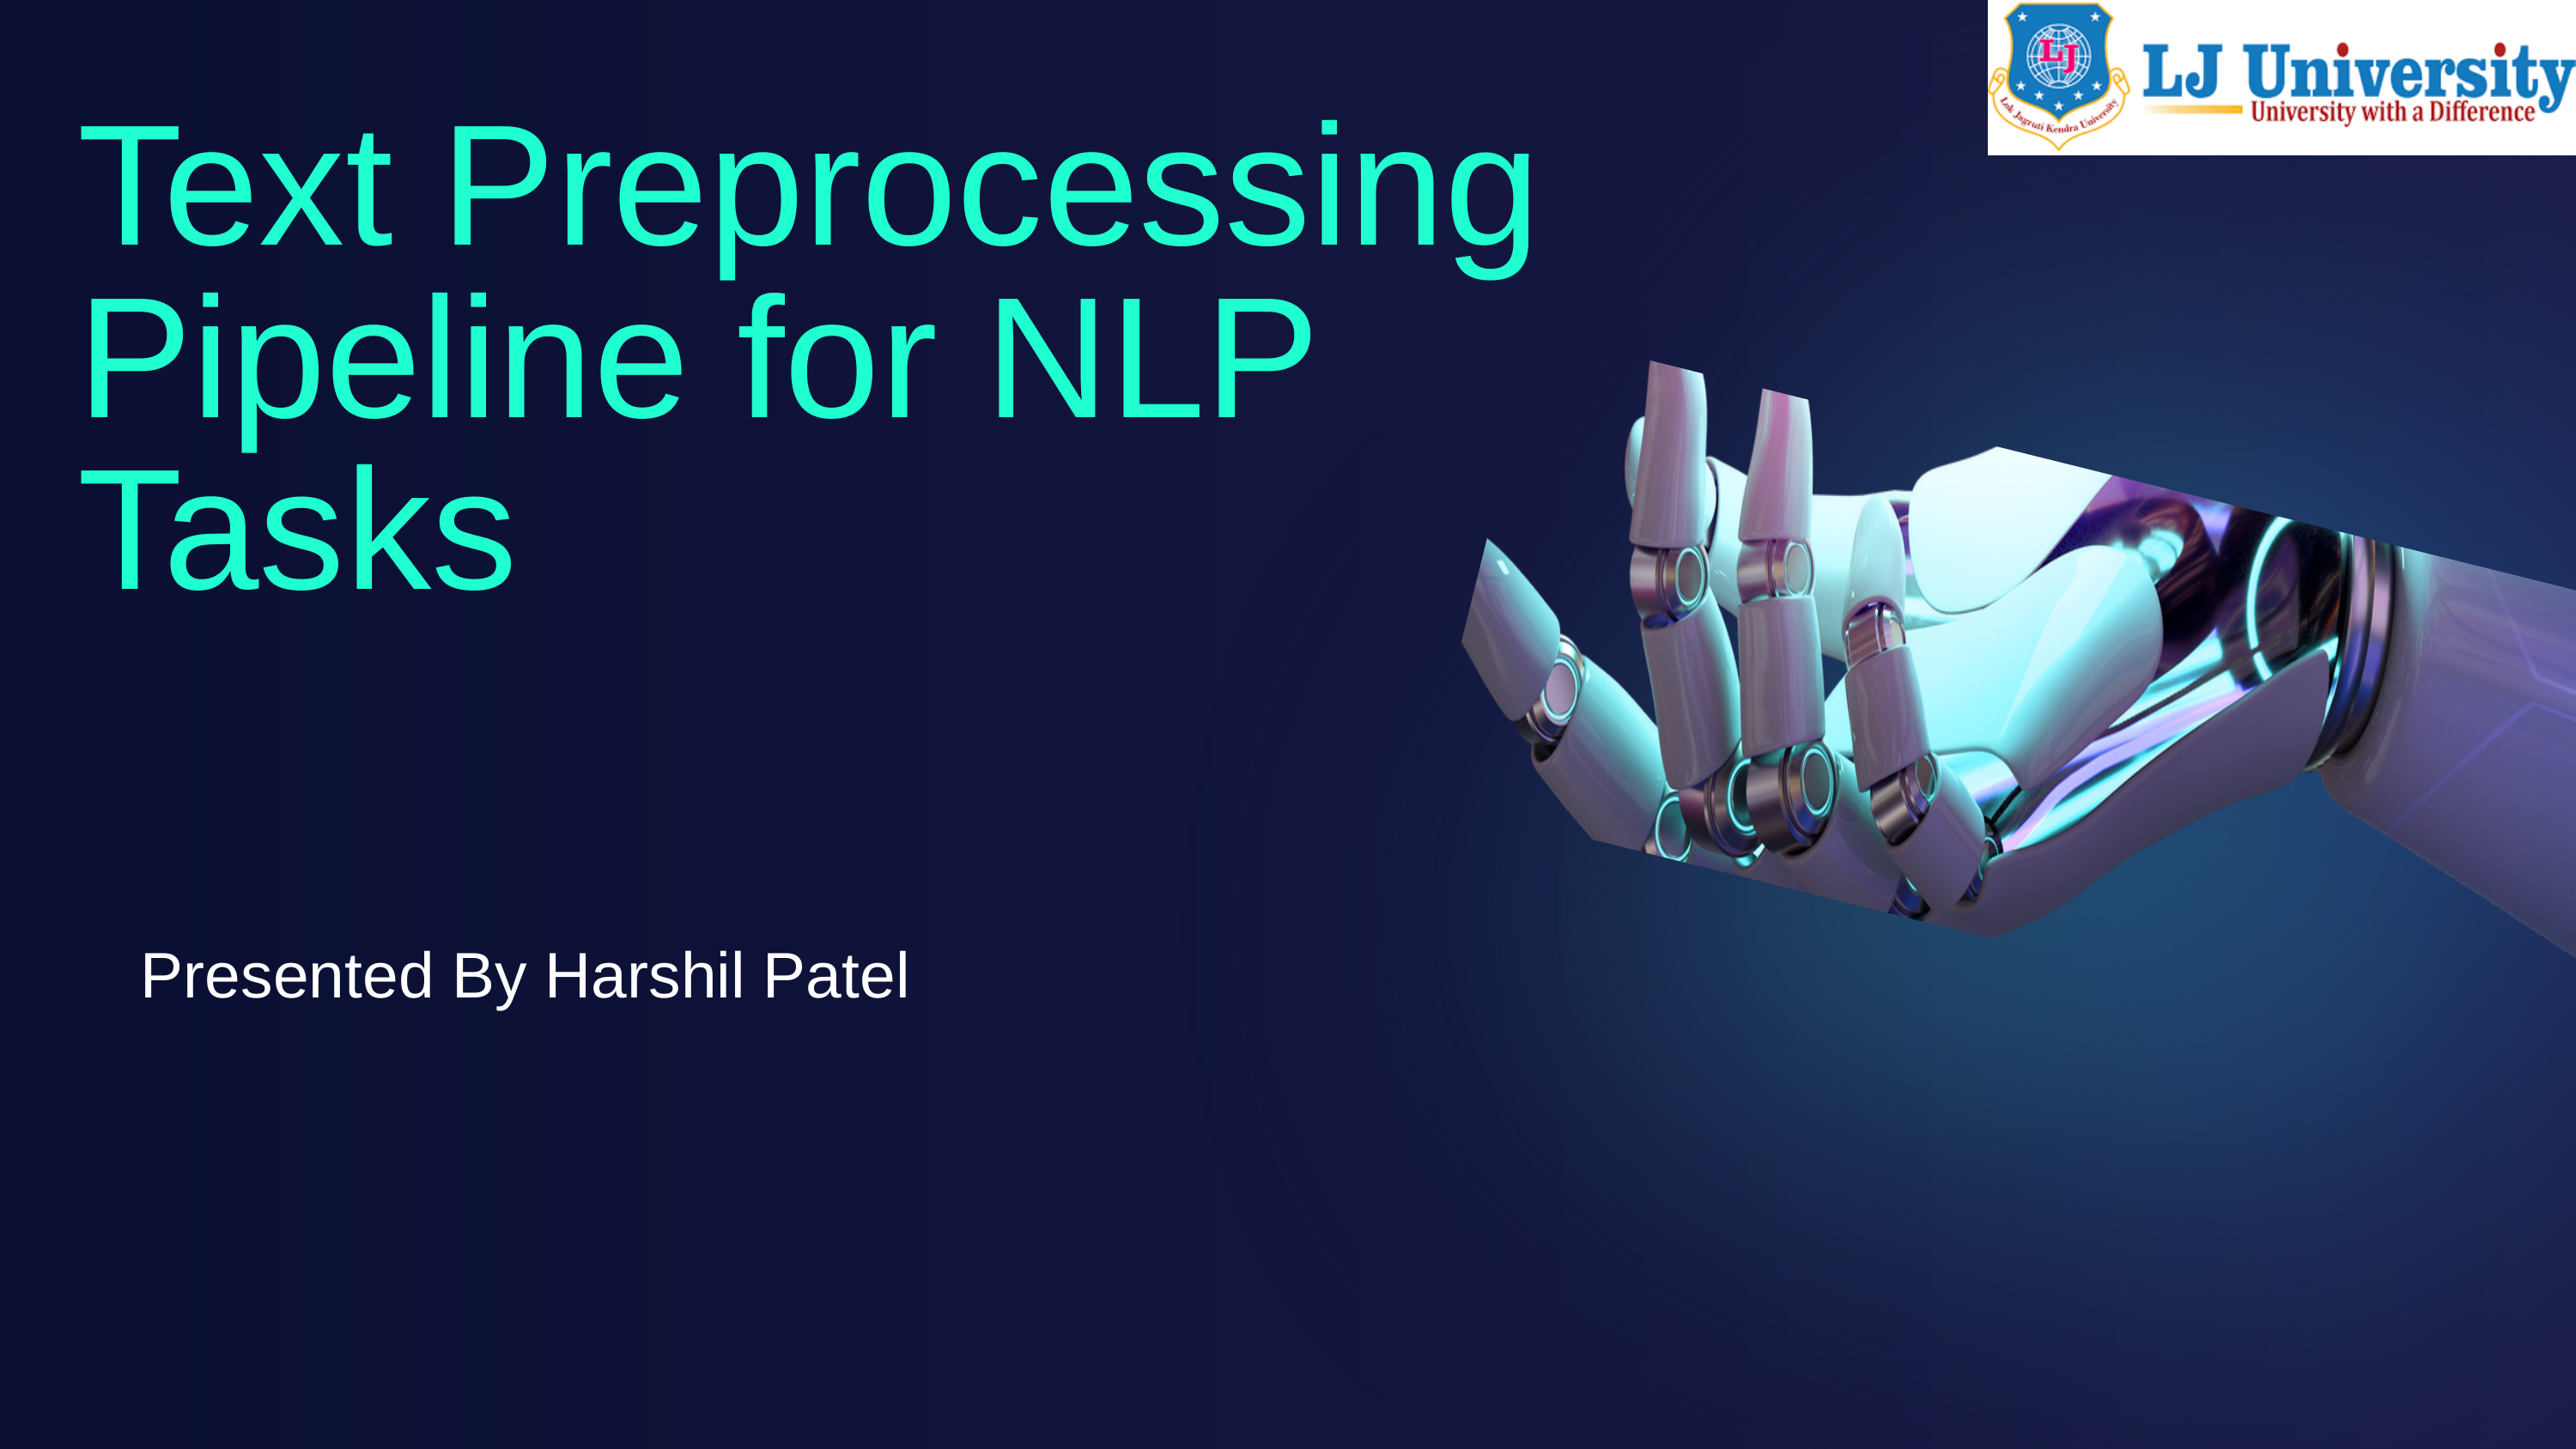

Text Preprocessing Pipeline for NLP Tasks

Presented By Harshil Patel